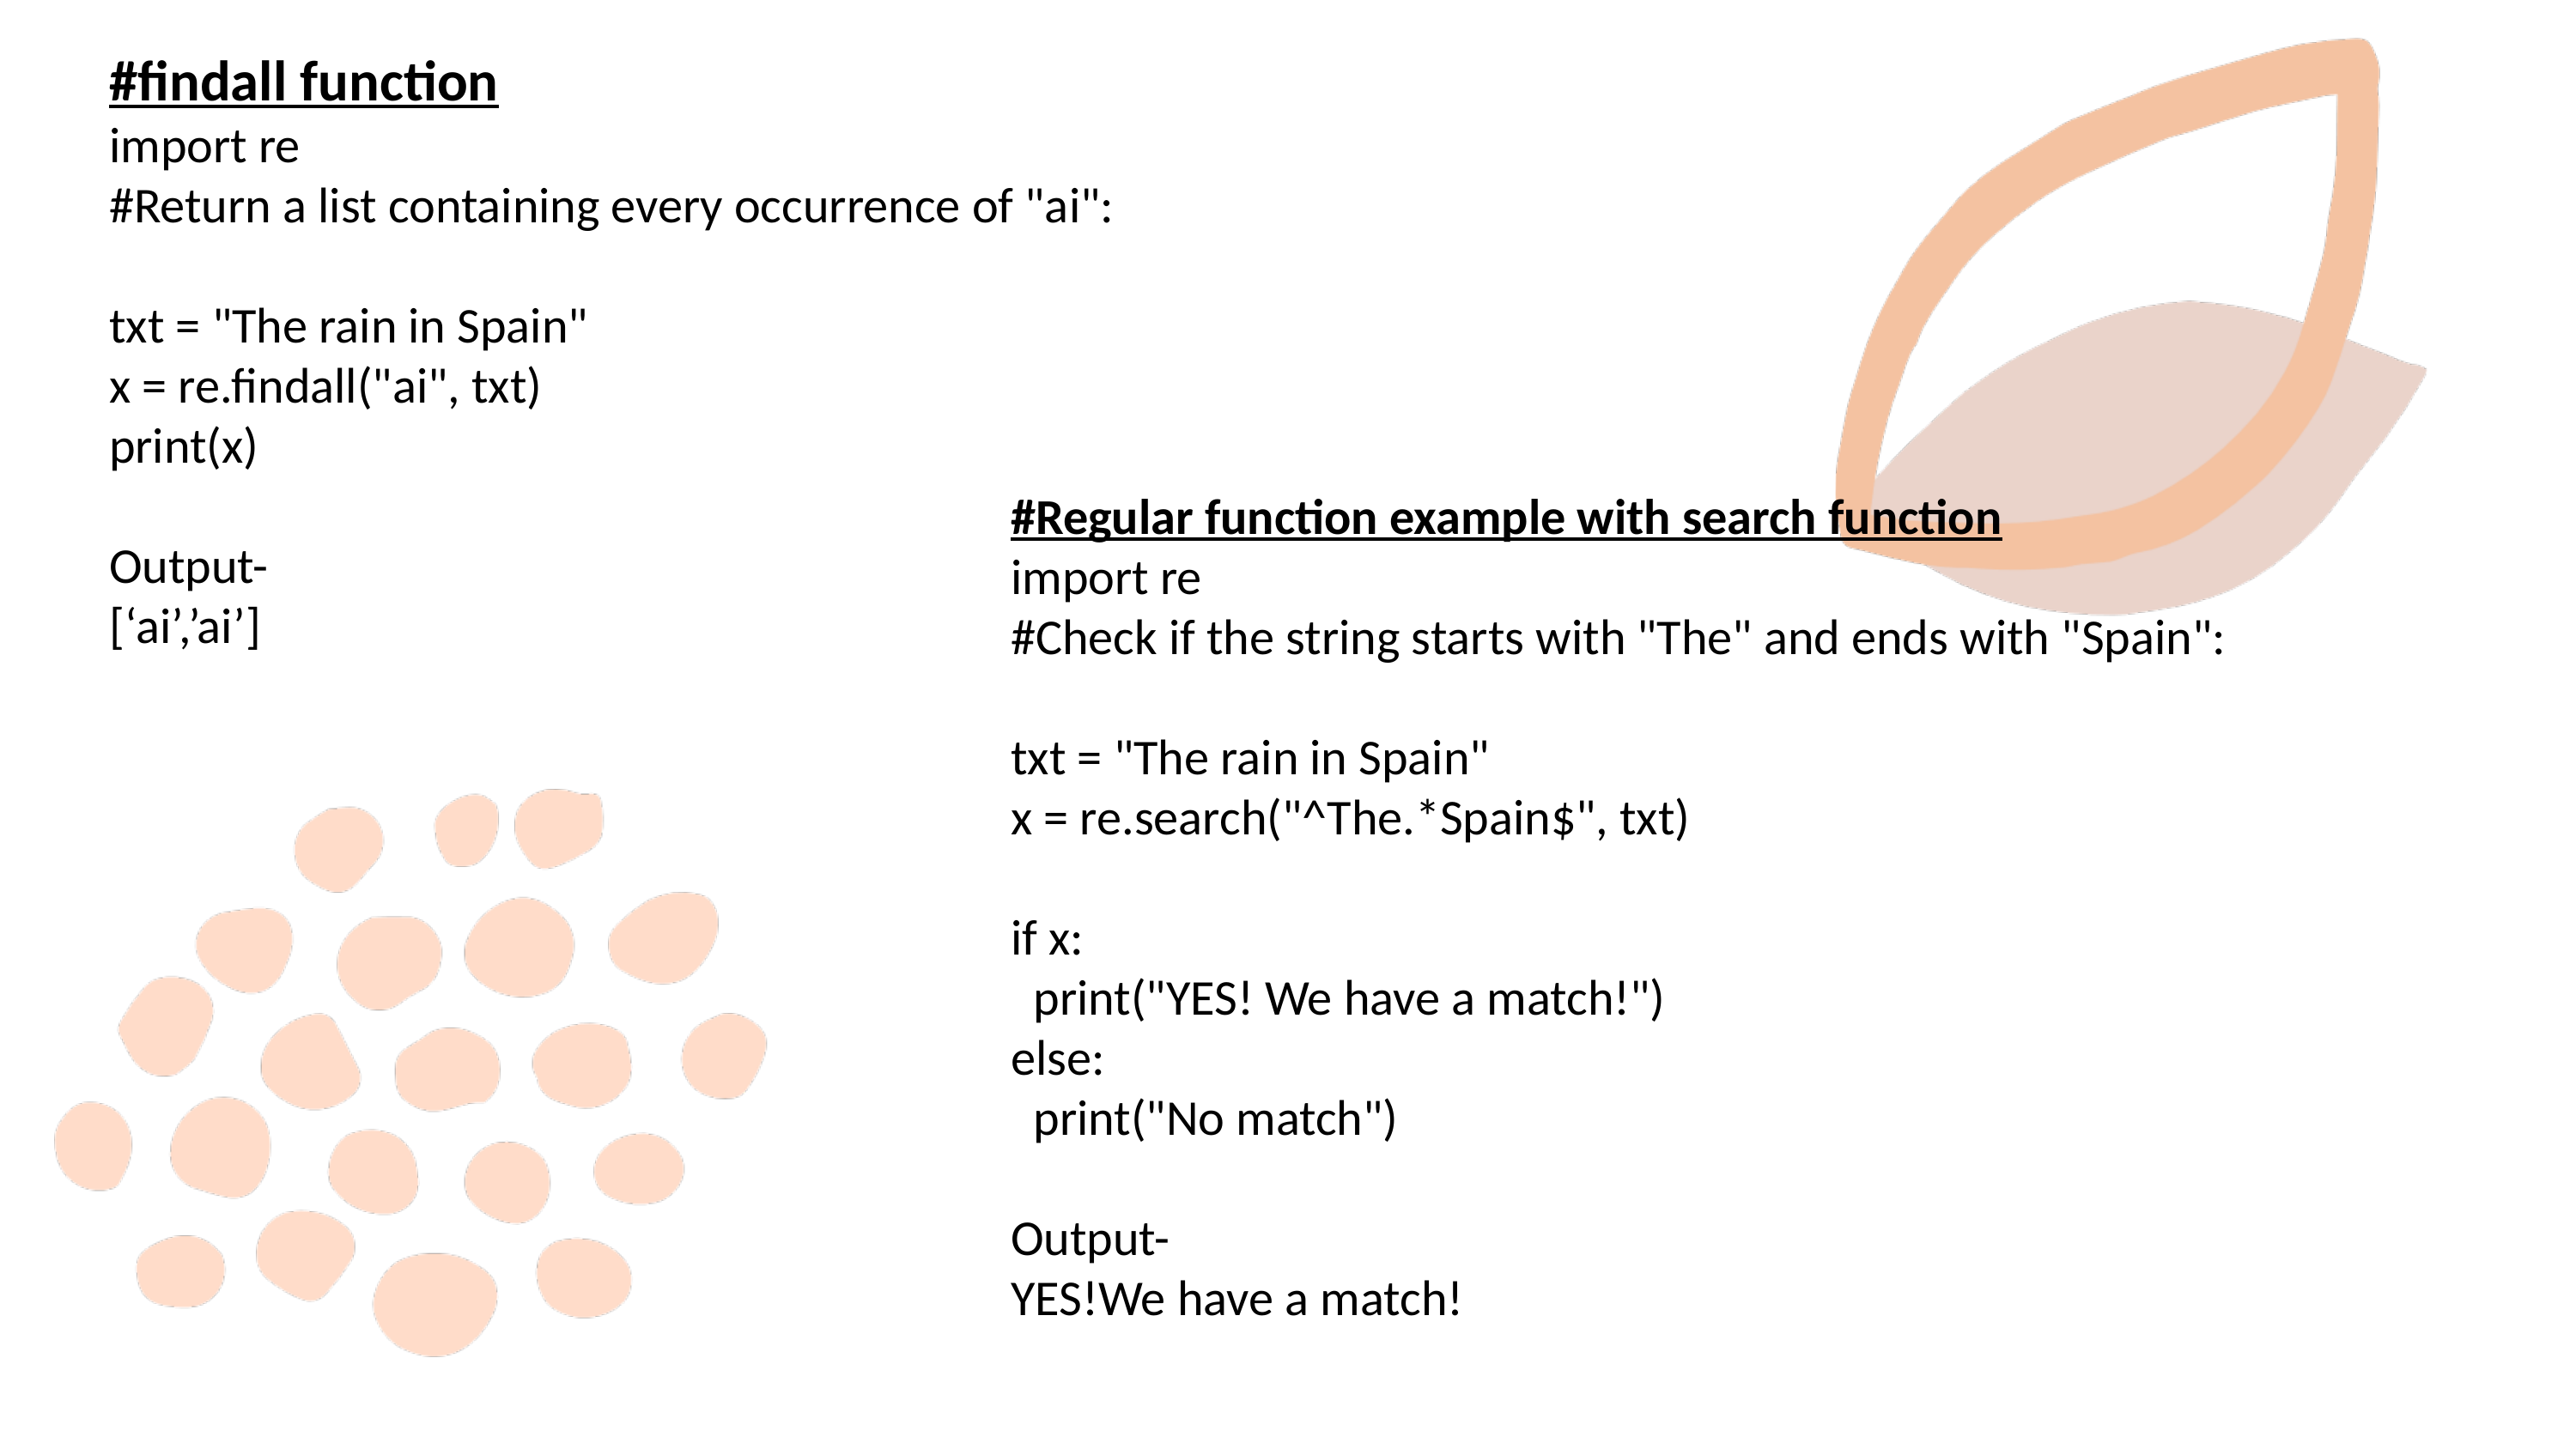

#findall function
import re
#Return a list containing every occurrence of "ai":

txt = "The rain in Spain"
x = re.findall("ai", txt)
print(x)

Output-
[‘ai’,’ai’]

#Regular function example with search function
import re
#Check if the string starts with "The" and ends with "Spain":

txt = "The rain in Spain"
x = re.search("^The.*Spain$", txt)

if x:
  print("YES! We have a match!")
else:
  print("No match")

Output-
YES!We have a match!